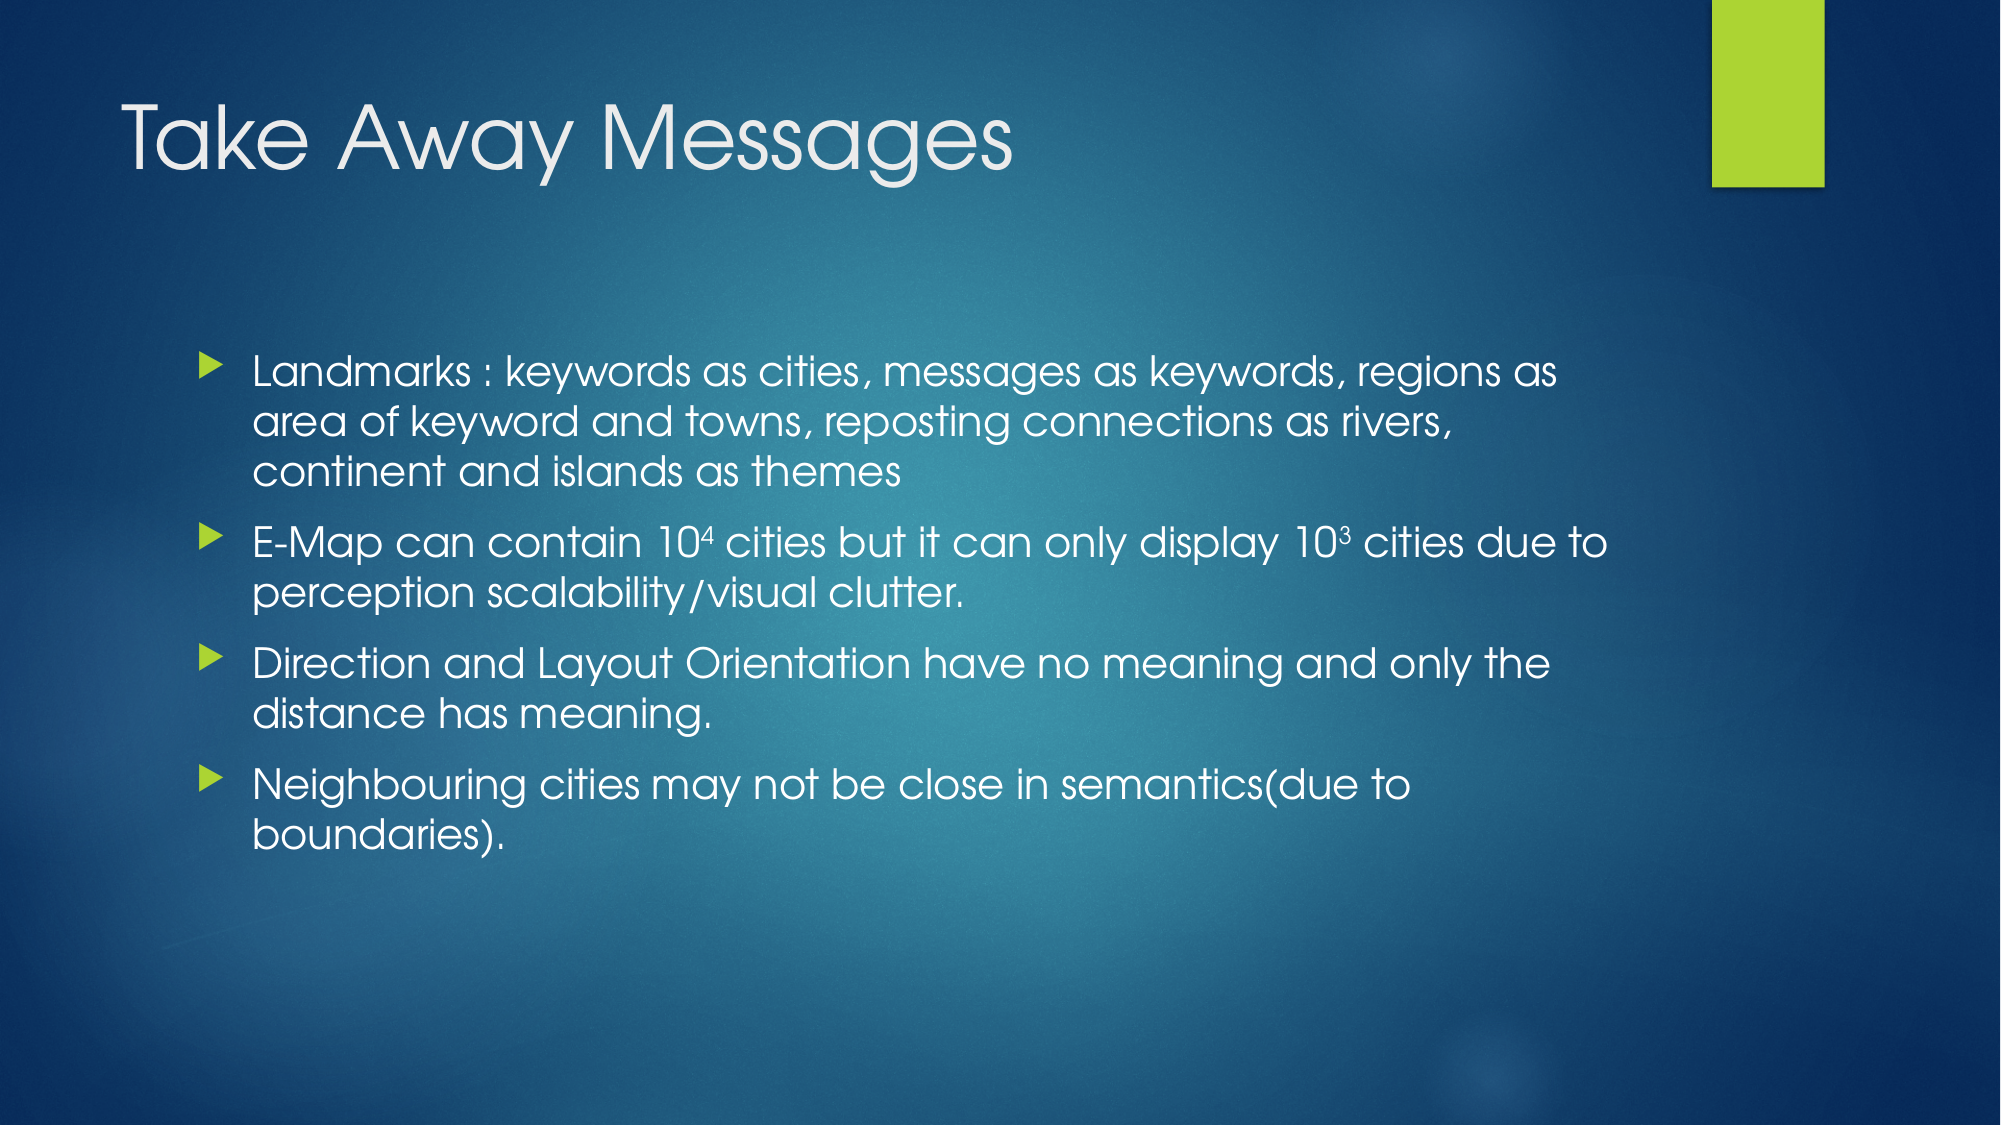

# Take Away Messages
Landmarks : keywords as cities, messages as keywords, regions as area of keyword and towns, reposting connections as rivers, continent and islands as themes
E-Map can contain 104 cities but it can only display 103 cities due to perception scalability/visual clutter.
Direction and Layout Orientation have no meaning and only the distance has meaning.
Neighbouring cities may not be close in semantics(due to boundaries).